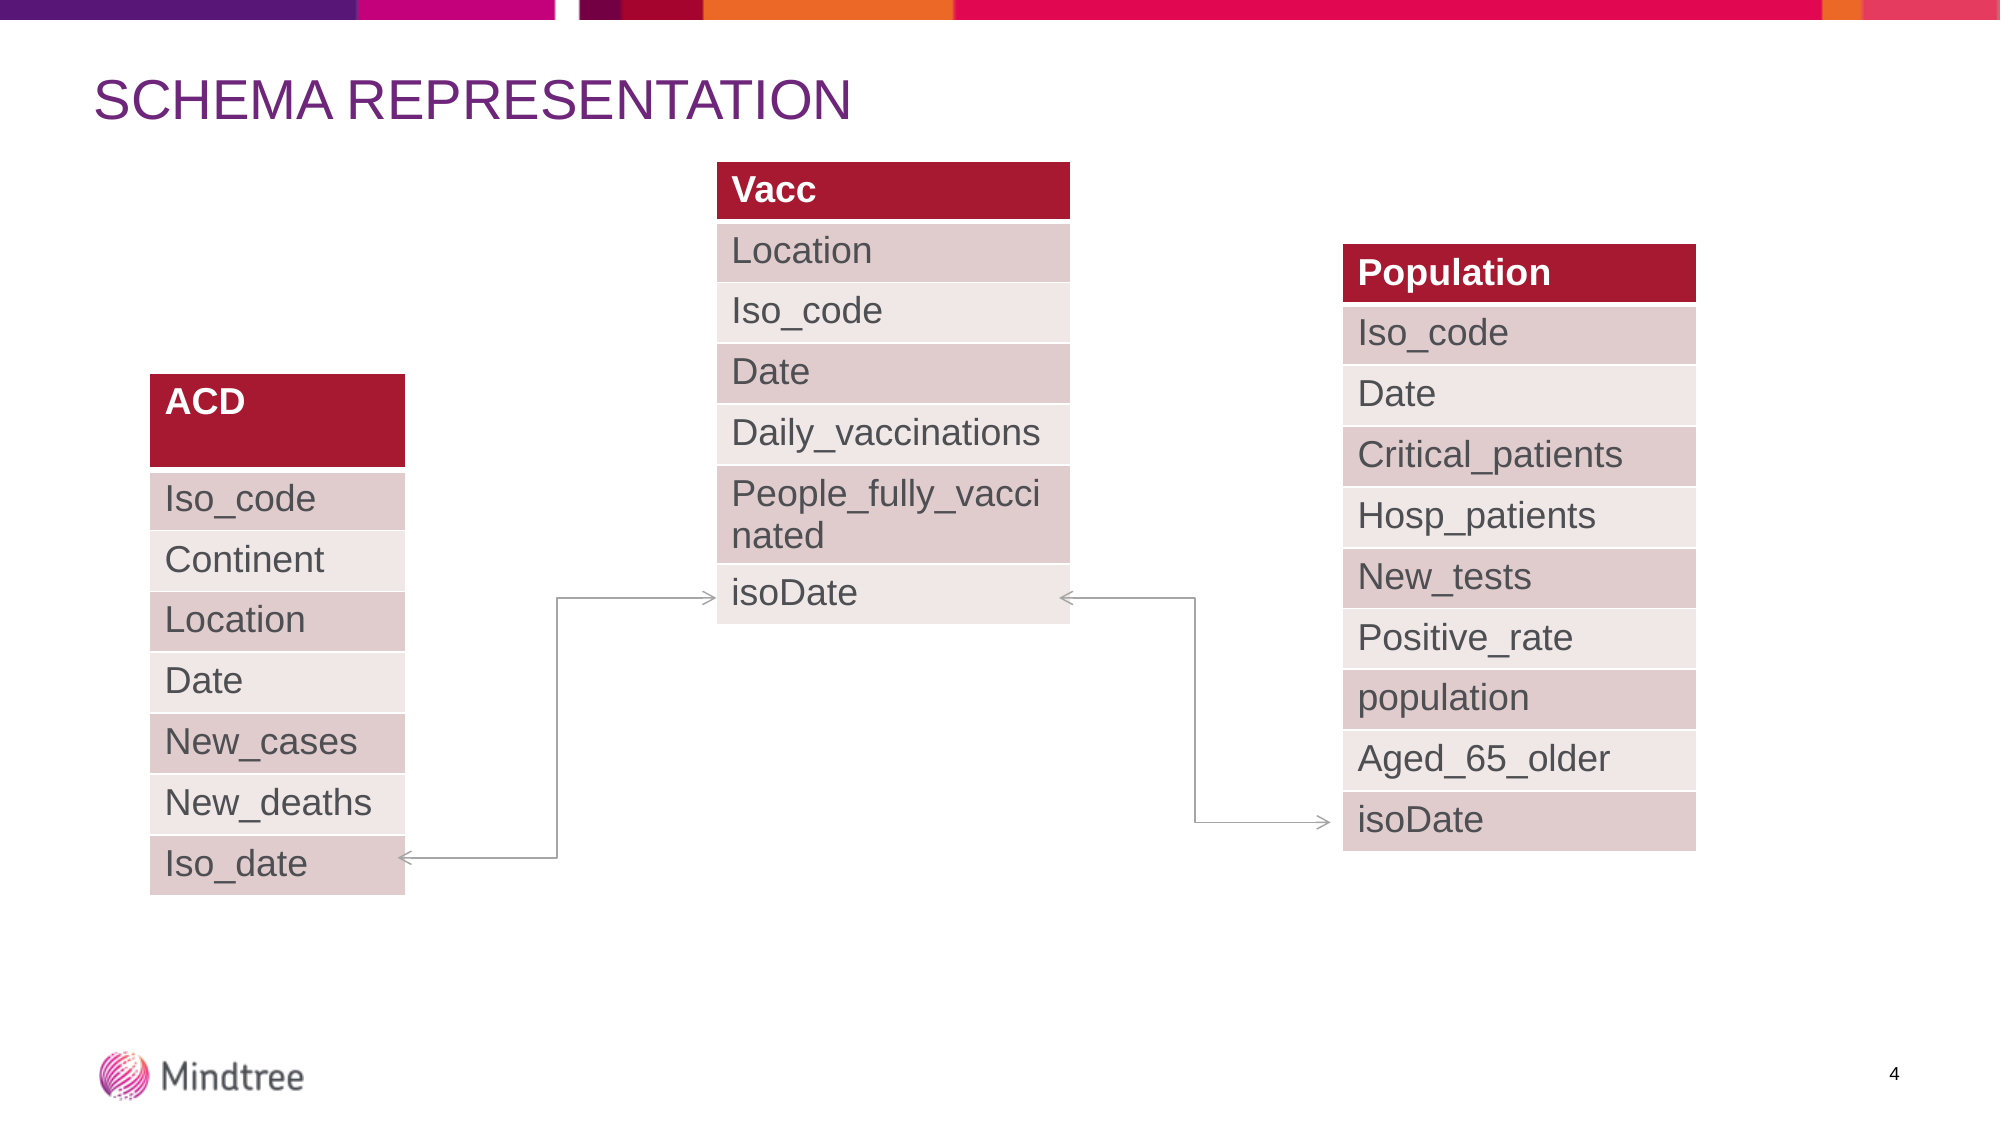

# SCHEMA REPRESENTATION
| Vacc |
| --- |
| Location |
| Iso\_code |
| Date |
| Daily\_vaccinations |
| People\_fully\_vaccinated |
| isoDate |
| Population |
| --- |
| Iso\_code |
| Date |
| Critical\_patients |
| Hosp\_patients |
| New\_tests |
| Positive\_rate |
| population |
| Aged\_65\_older |
| isoDate |
| ACD |
| --- |
| Iso\_code |
| Continent |
| Location |
| Date |
| New\_cases |
| New\_deaths |
| Iso\_date |
4